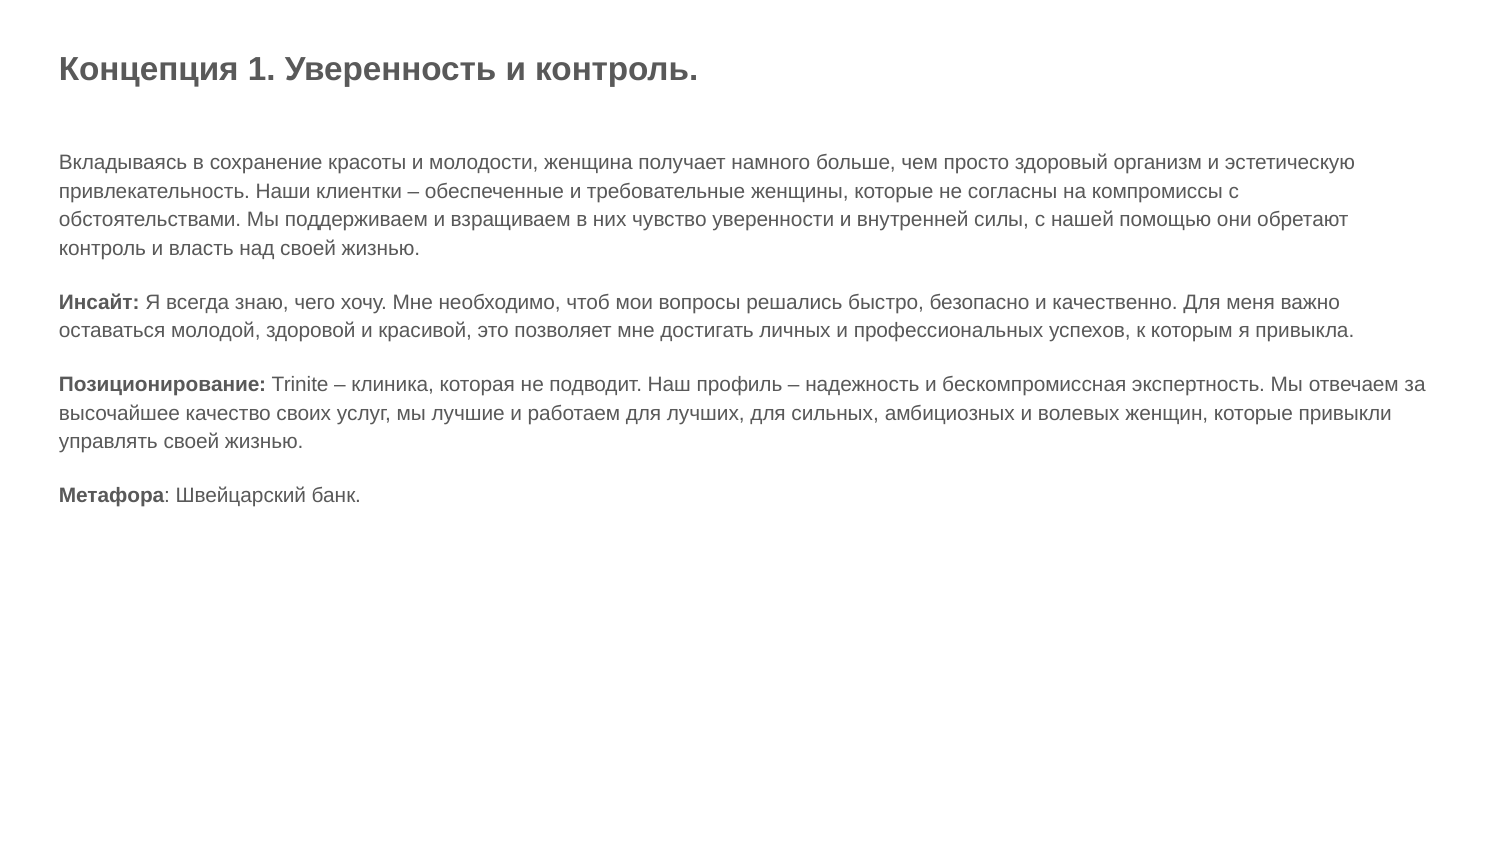

# Концепция 1. Уверенность и контроль.
Вкладываясь в сохранение красоты и молодости, женщина получает намного больше, чем просто здоровый организм и эстетическую привлекательность. Наши клиентки – обеспеченные и требовательные женщины, которые не согласны на компромиссы с обстоятельствами. Мы поддерживаем и взращиваем в них чувство уверенности и внутренней силы, с нашей помощью они обретают контроль и власть над своей жизнью.
Инсайт: Я всегда знаю, чего хочу. Мне необходимо, чтоб мои вопросы решались быстро, безопасно и качественно. Для меня важно оставаться молодой, здоровой и красивой, это позволяет мне достигать личных и профессиональных успехов, к которым я привыкла.
Позиционирование: Trinite – клиника, которая не подводит. Наш профиль – надежность и бескомпромиссная экспертность. Мы отвечаем за высочайшее качество своих услуг, мы лучшие и работаем для лучших, для сильных, амбициозных и волевых женщин, которые привыкли управлять своей жизнью.
Метафора: Швейцарский банк.